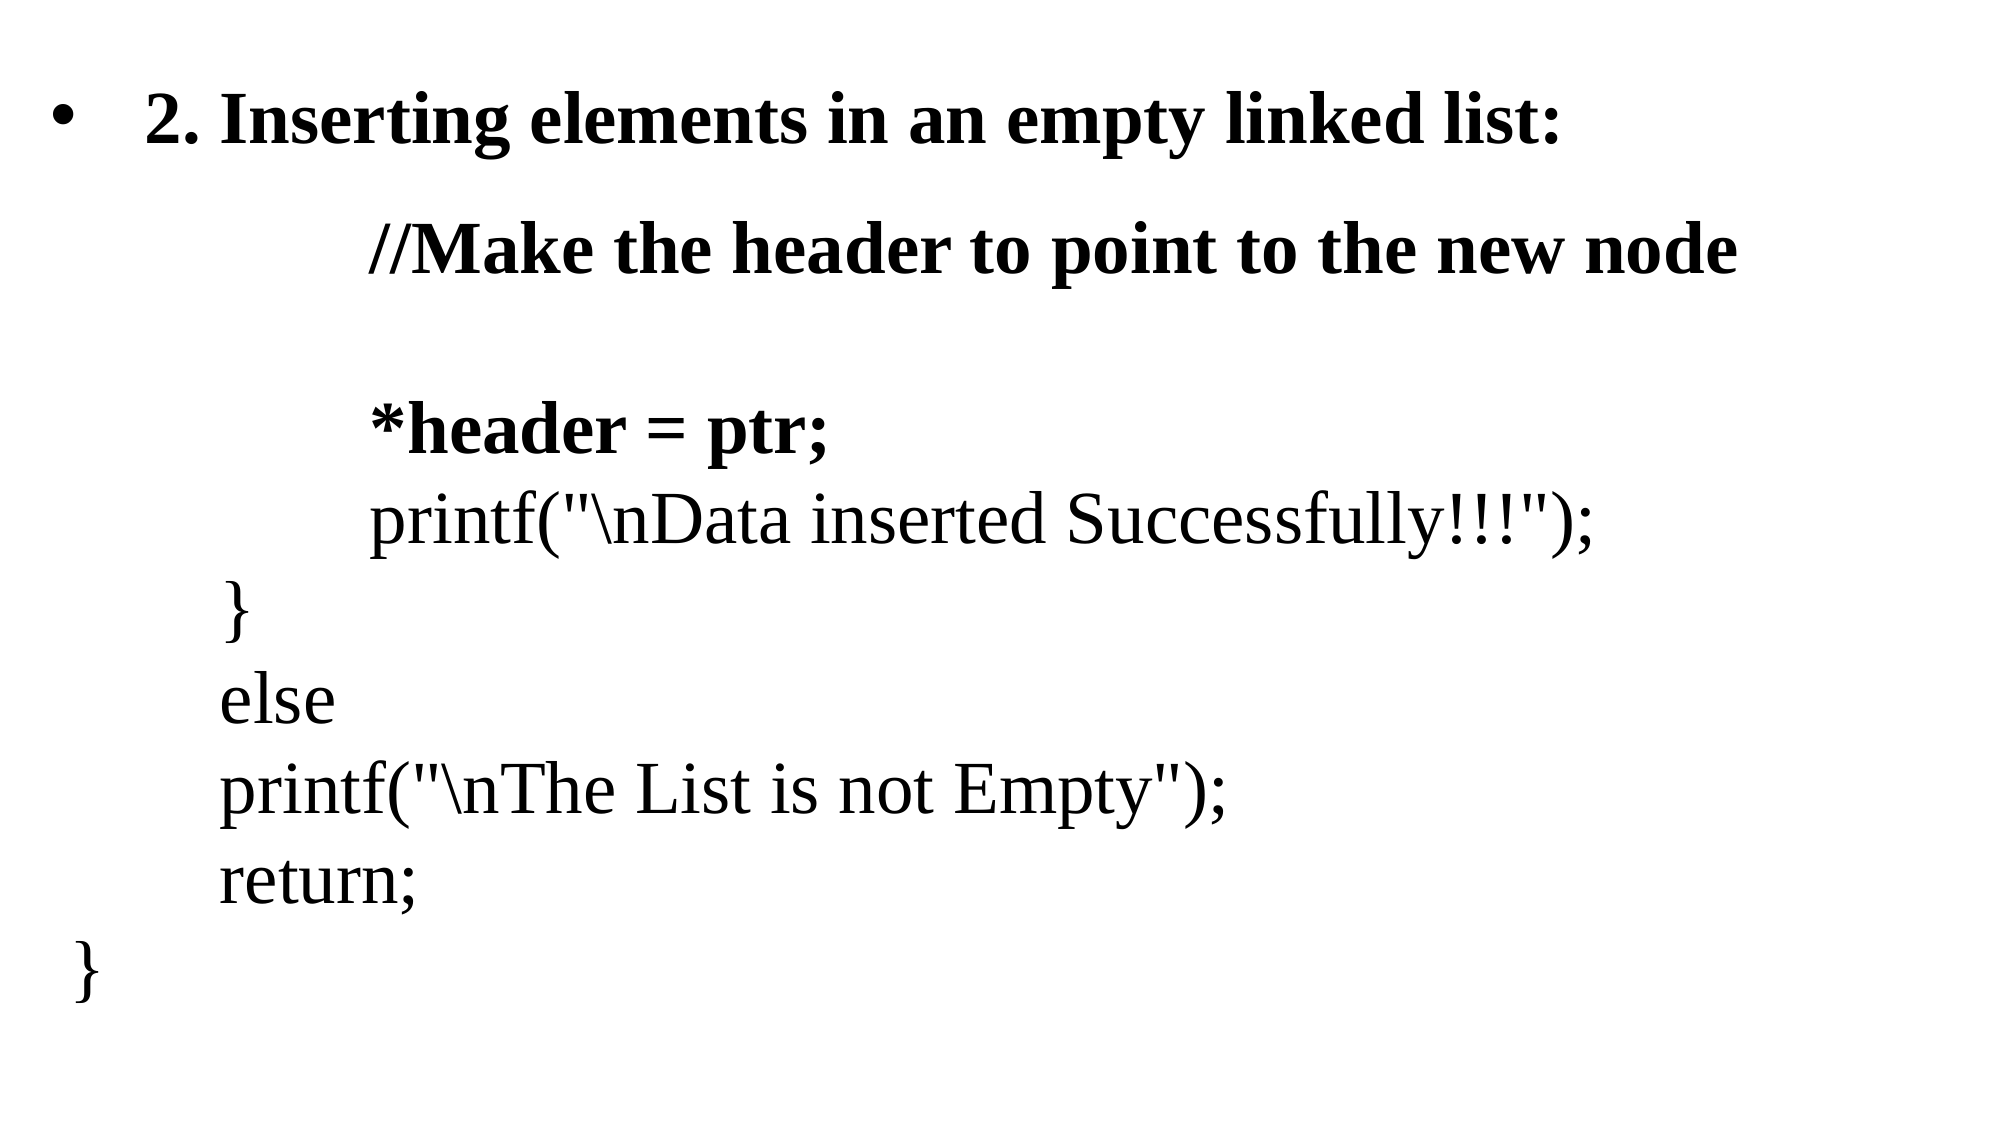

2. Inserting elements in an empty linked list:
                //Make the header to point to the new node
                *header = ptr;
		printf("\nData inserted Successfully!!!");
	}
	else
	printf("\nThe List is not Empty");
	return;
}